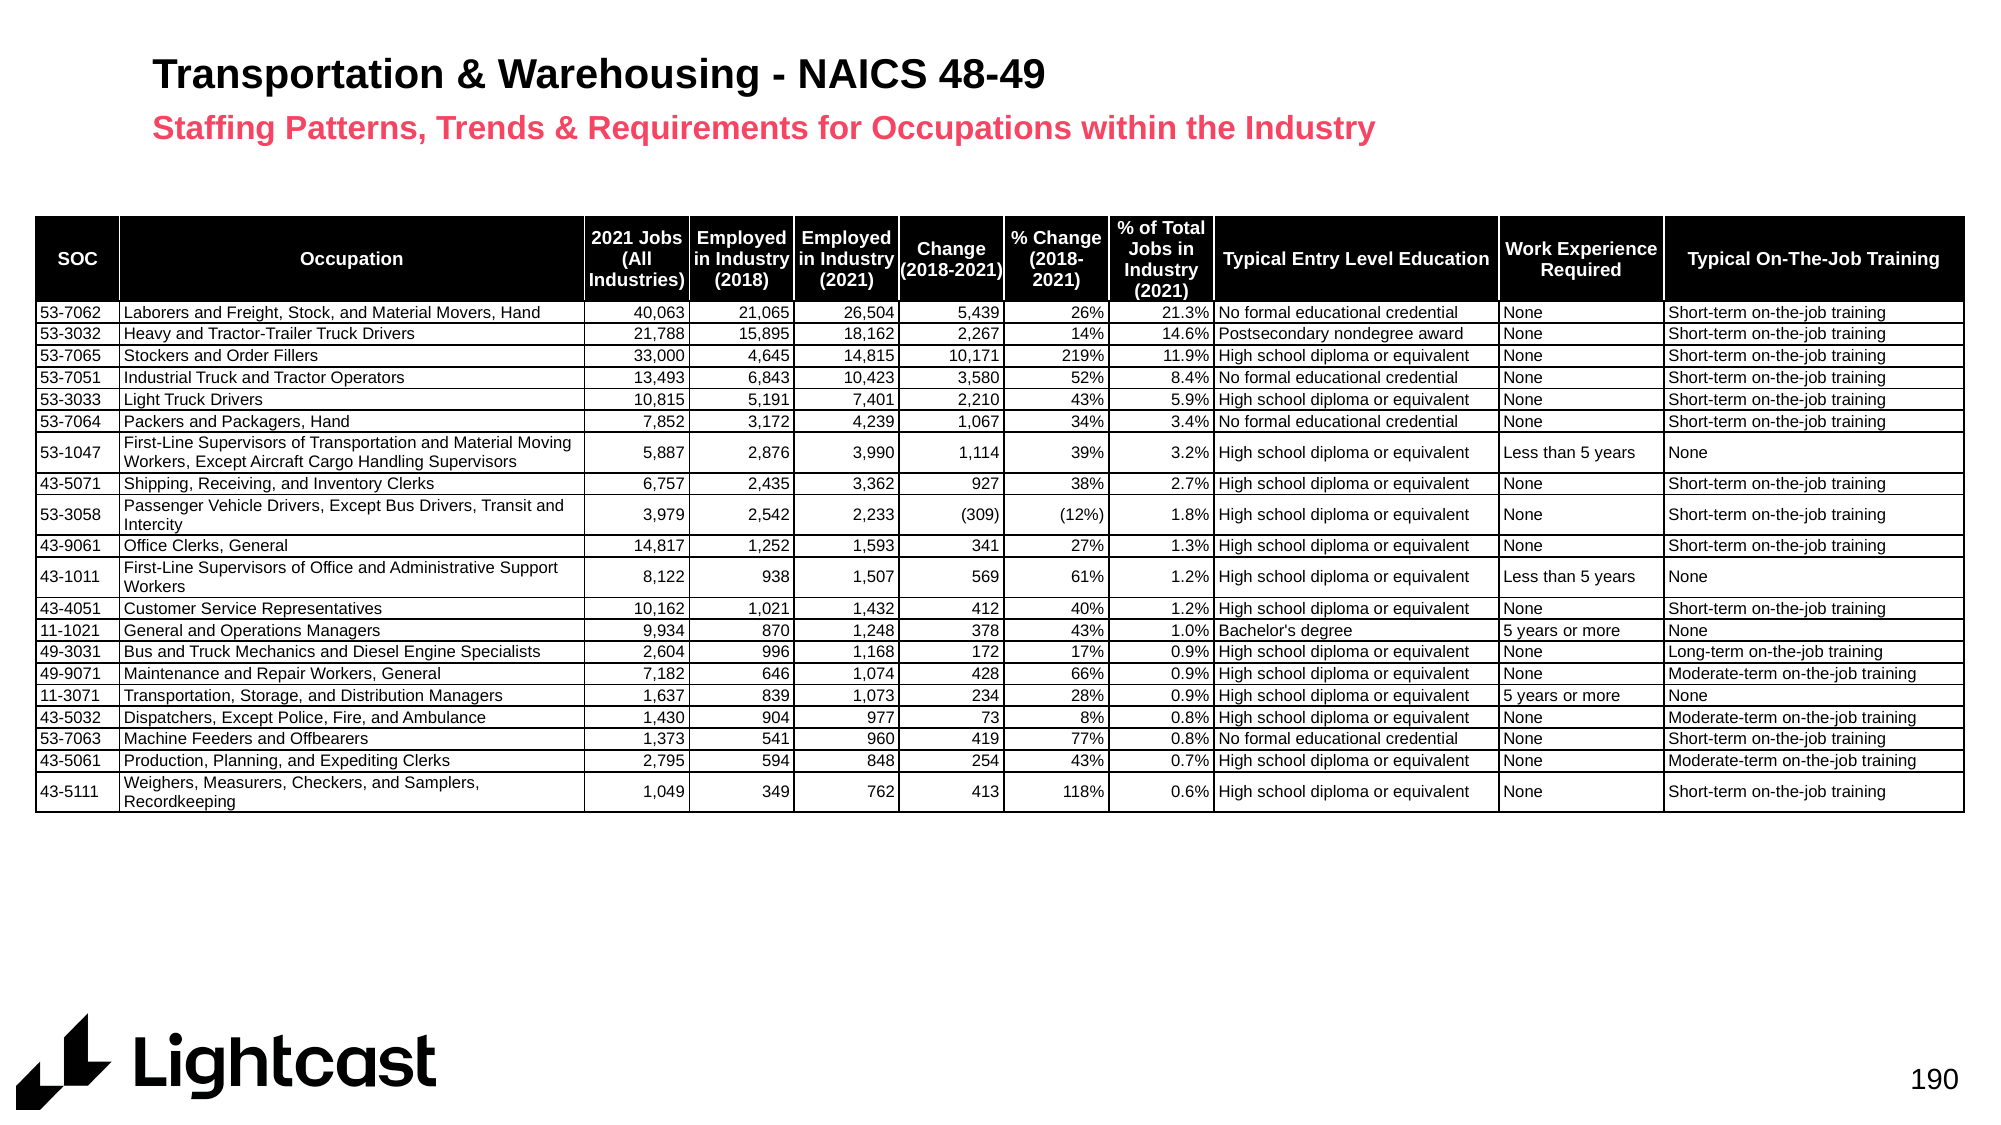

# Transportation & Warehousing - NAICS 48-49
Staffing Patterns, Trends & Requirements for Occupations within the Industry
| SOC | Occupation | 2021 Jobs (All Industries) | Employed in Industry (2018) | Employed in Industry (2021) | Change (2018-2021) | % Change (2018- 2021) | % of Total Jobs in Industry (2021) | Typical Entry Level Education | Work Experience Required | Typical On-The-Job Training |
| --- | --- | --- | --- | --- | --- | --- | --- | --- | --- | --- |
| 53-7062 | Laborers and Freight, Stock, and Material Movers, Hand | 40,063 | 21,065 | 26,504 | 5,439 | 26% | 21.3% | No formal educational credential | None | Short-term on-the-job training |
| 53-3032 | Heavy and Tractor-Trailer Truck Drivers | 21,788 | 15,895 | 18,162 | 2,267 | 14% | 14.6% | Postsecondary nondegree award | None | Short-term on-the-job training |
| 53-7065 | Stockers and Order Fillers | 33,000 | 4,645 | 14,815 | 10,171 | 219% | 11.9% | High school diploma or equivalent | None | Short-term on-the-job training |
| 53-7051 | Industrial Truck and Tractor Operators | 13,493 | 6,843 | 10,423 | 3,580 | 52% | 8.4% | No formal educational credential | None | Short-term on-the-job training |
| 53-3033 | Light Truck Drivers | 10,815 | 5,191 | 7,401 | 2,210 | 43% | 5.9% | High school diploma or equivalent | None | Short-term on-the-job training |
| 53-7064 | Packers and Packagers, Hand | 7,852 | 3,172 | 4,239 | 1,067 | 34% | 3.4% | No formal educational credential | None | Short-term on-the-job training |
| 53-1047 | First-Line Supervisors of Transportation and Material Moving Workers, Except Aircraft Cargo Handling Supervisors | 5,887 | 2,876 | 3,990 | 1,114 | 39% | 3.2% | High school diploma or equivalent | Less than 5 years | None |
| 43-5071 | Shipping, Receiving, and Inventory Clerks | 6,757 | 2,435 | 3,362 | 927 | 38% | 2.7% | High school diploma or equivalent | None | Short-term on-the-job training |
| 53-3058 | Passenger Vehicle Drivers, Except Bus Drivers, Transit and Intercity | 3,979 | 2,542 | 2,233 | (309) | (12%) | 1.8% | High school diploma or equivalent | None | Short-term on-the-job training |
| 43-9061 | Office Clerks, General | 14,817 | 1,252 | 1,593 | 341 | 27% | 1.3% | High school diploma or equivalent | None | Short-term on-the-job training |
| 43-1011 | First-Line Supervisors of Office and Administrative Support Workers | 8,122 | 938 | 1,507 | 569 | 61% | 1.2% | High school diploma or equivalent | Less than 5 years | None |
| 43-4051 | Customer Service Representatives | 10,162 | 1,021 | 1,432 | 412 | 40% | 1.2% | High school diploma or equivalent | None | Short-term on-the-job training |
| 11-1021 | General and Operations Managers | 9,934 | 870 | 1,248 | 378 | 43% | 1.0% | Bachelor's degree | 5 years or more | None |
| 49-3031 | Bus and Truck Mechanics and Diesel Engine Specialists | 2,604 | 996 | 1,168 | 172 | 17% | 0.9% | High school diploma or equivalent | None | Long-term on-the-job training |
| 49-9071 | Maintenance and Repair Workers, General | 7,182 | 646 | 1,074 | 428 | 66% | 0.9% | High school diploma or equivalent | None | Moderate-term on-the-job training |
| 11-3071 | Transportation, Storage, and Distribution Managers | 1,637 | 839 | 1,073 | 234 | 28% | 0.9% | High school diploma or equivalent | 5 years or more | None |
| 43-5032 | Dispatchers, Except Police, Fire, and Ambulance | 1,430 | 904 | 977 | 73 | 8% | 0.8% | High school diploma or equivalent | None | Moderate-term on-the-job training |
| 53-7063 | Machine Feeders and Offbearers | 1,373 | 541 | 960 | 419 | 77% | 0.8% | No formal educational credential | None | Short-term on-the-job training |
| 43-5061 | Production, Planning, and Expediting Clerks | 2,795 | 594 | 848 | 254 | 43% | 0.7% | High school diploma or equivalent | None | Moderate-term on-the-job training |
| 43-5111 | Weighers, Measurers, Checkers, and Samplers, Recordkeeping | 1,049 | 349 | 762 | 413 | 118% | 0.6% | High school diploma or equivalent | None | Short-term on-the-job training |